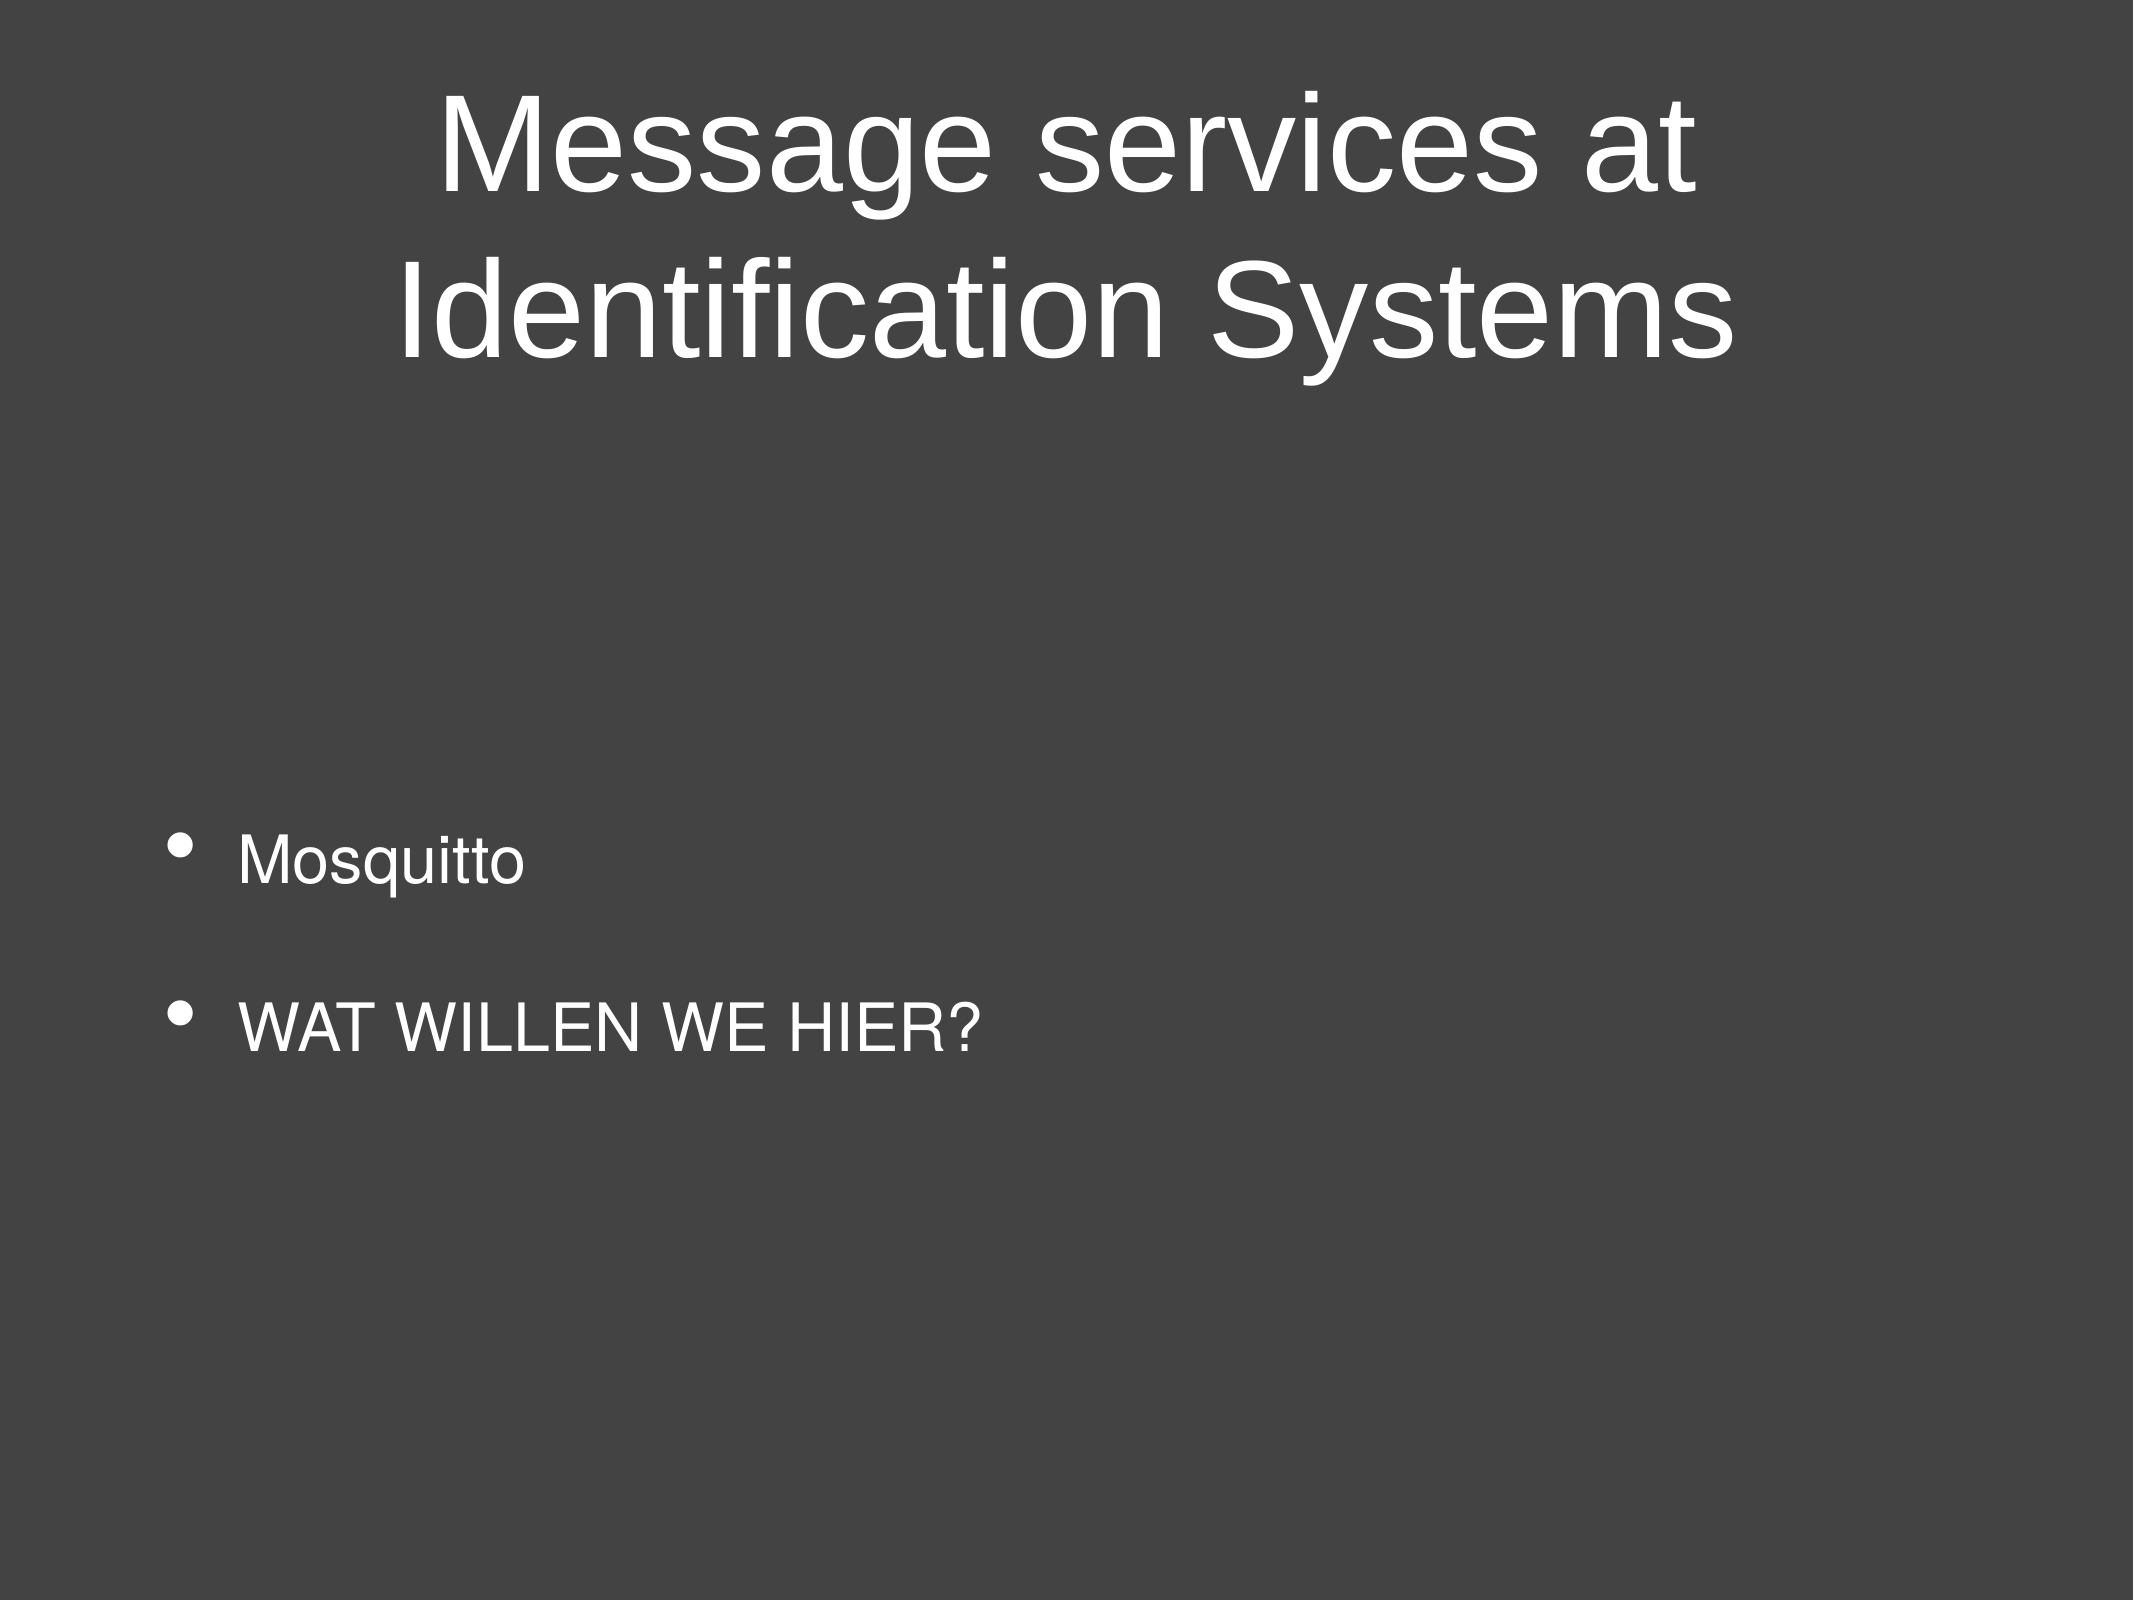

# Message services at Identification Systems
Mosquitto
WAT WILLEN WE HIER?